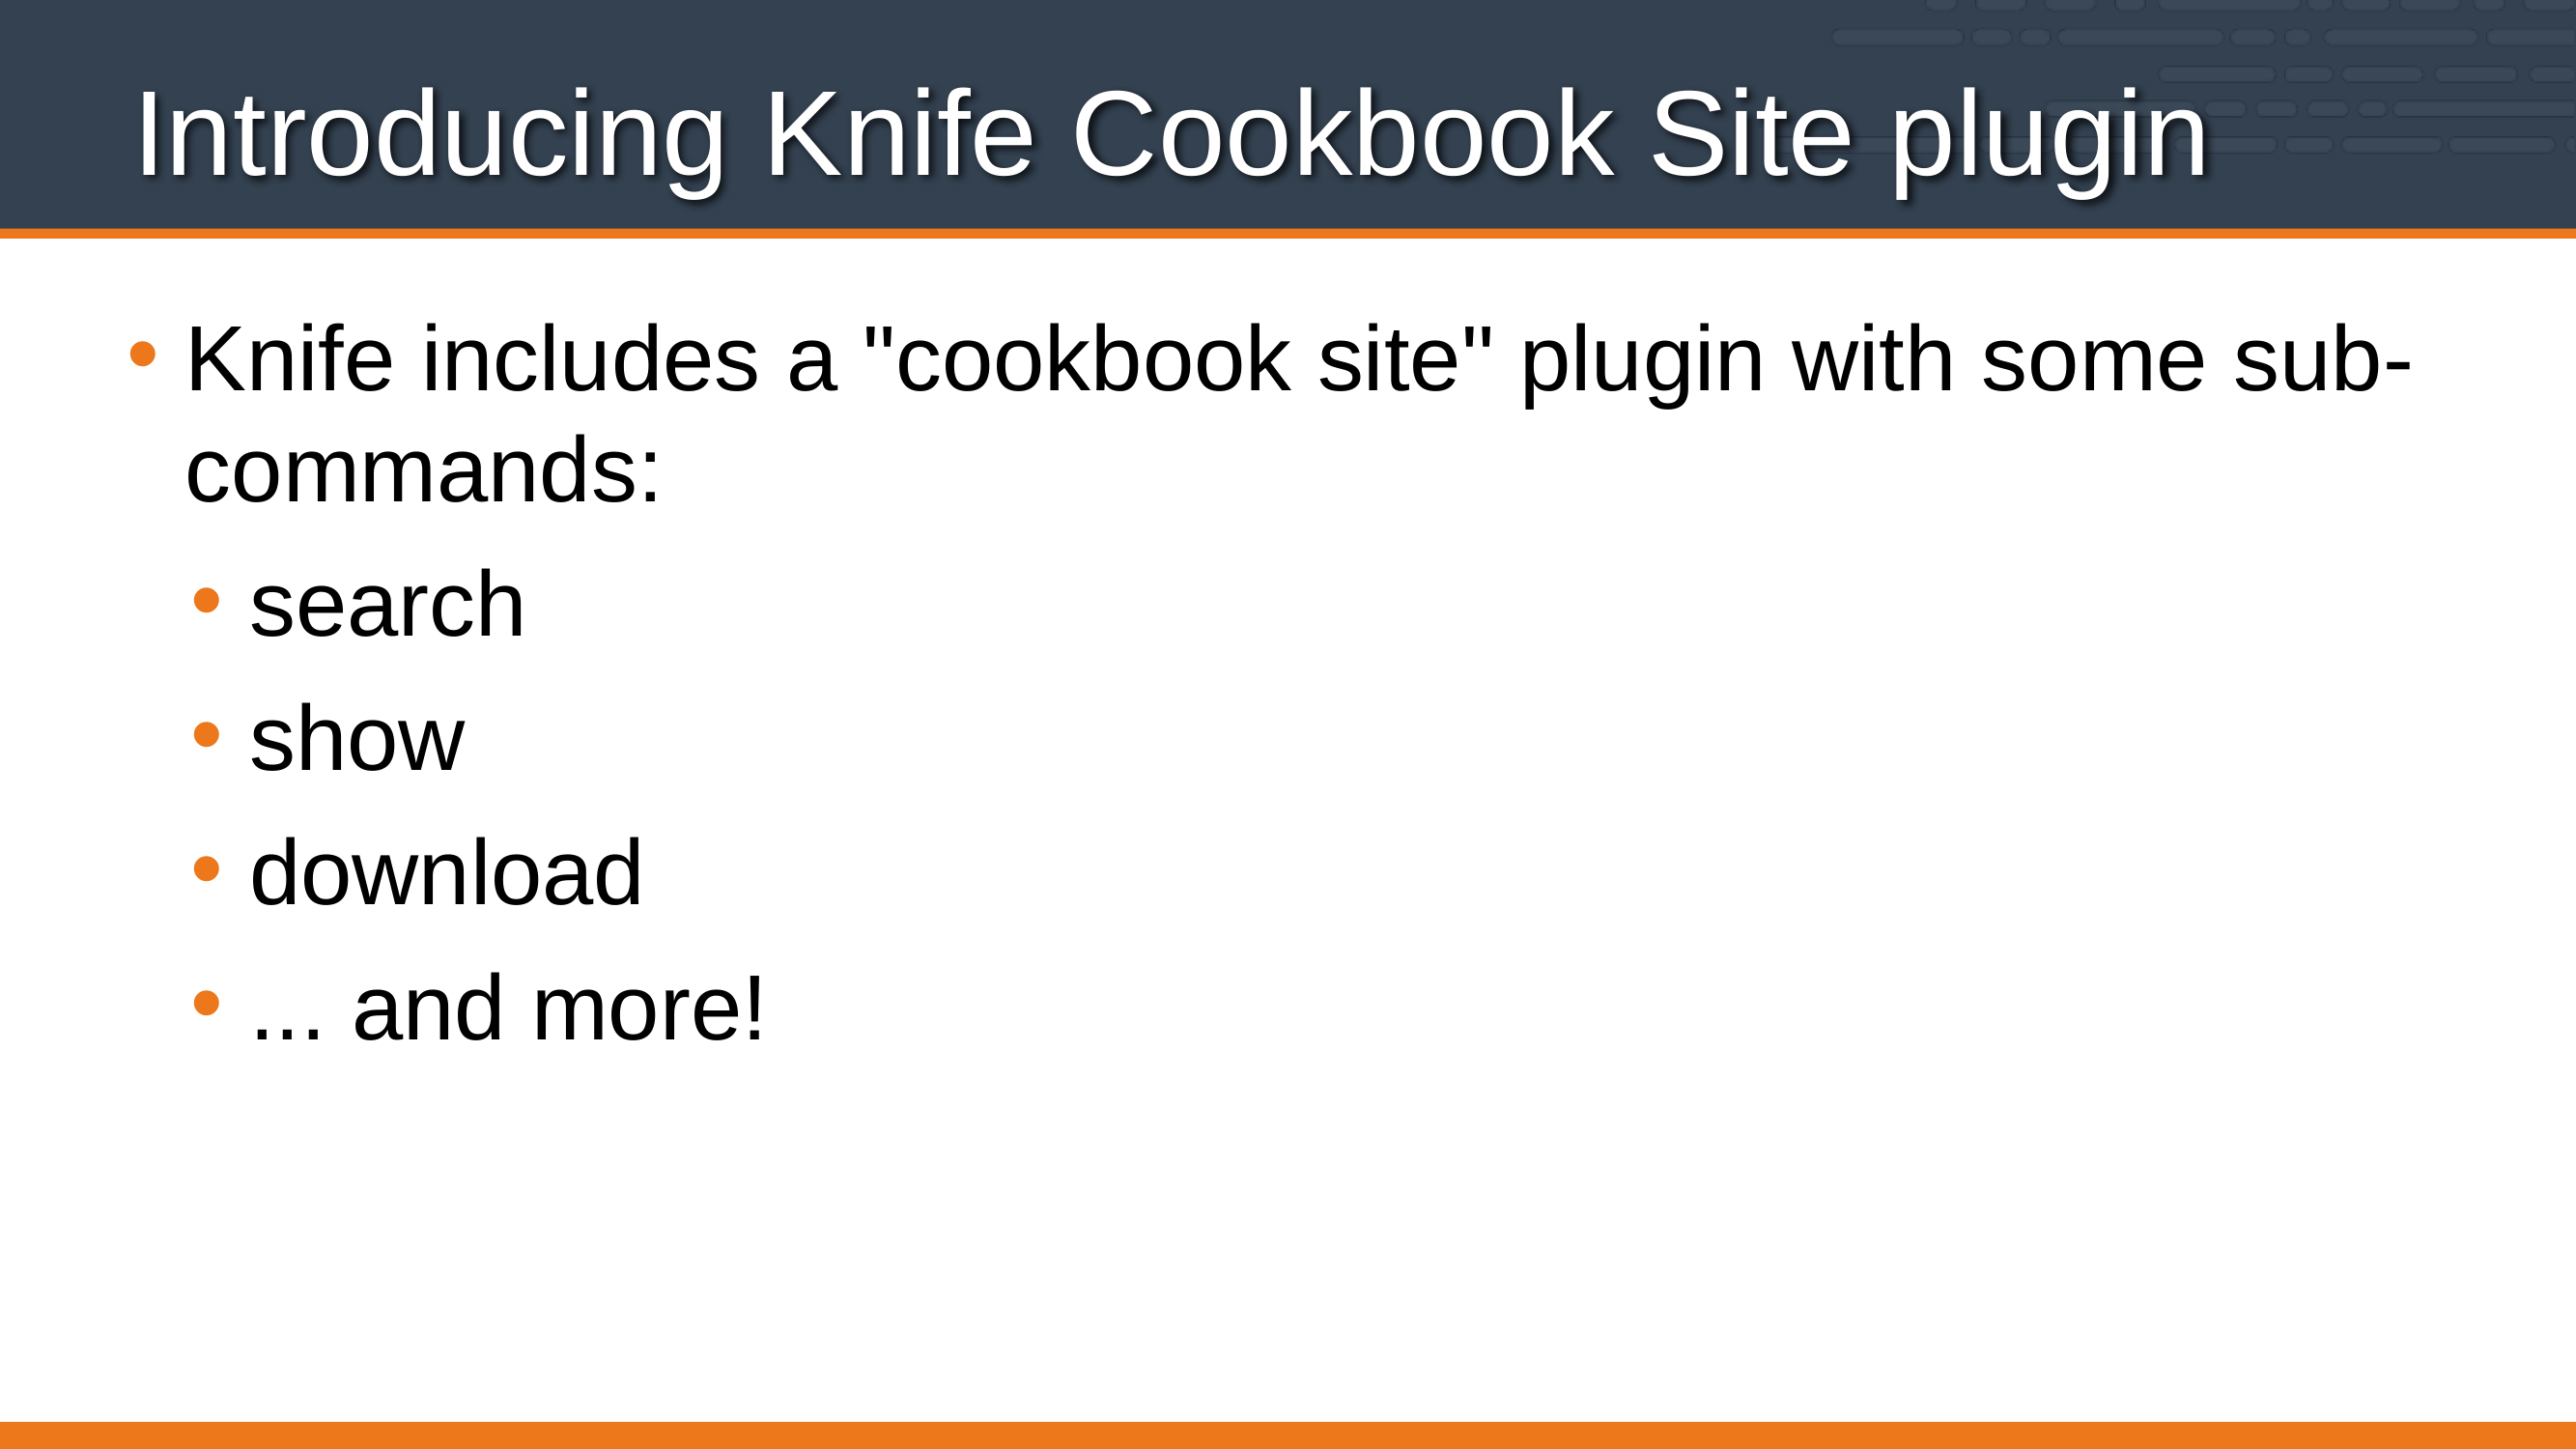

# Introducing Knife Cookbook Site plugin
Knife includes a "cookbook site" plugin with some sub-commands:
search
show
download
... and more!